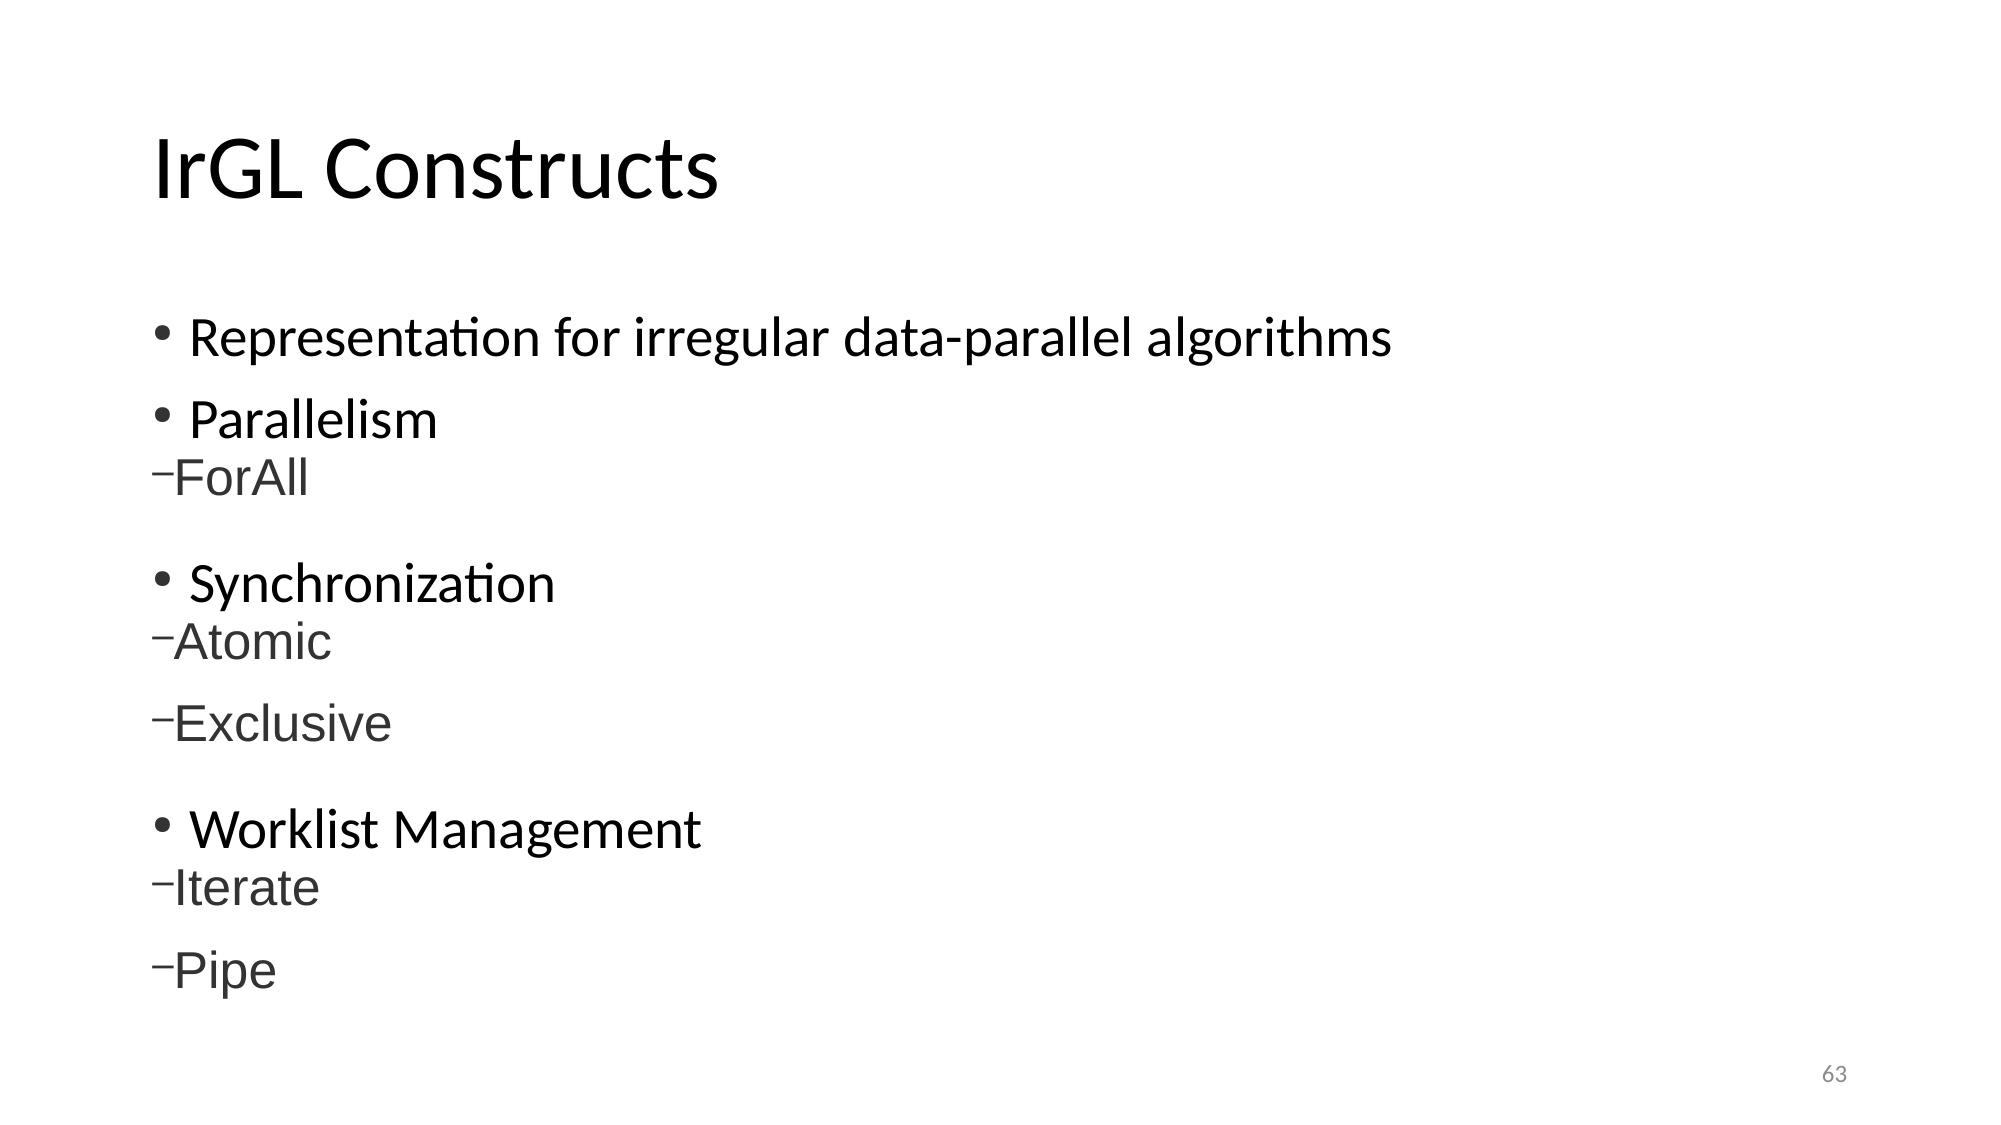

IrGL Constructs
Representation for irregular data-parallel algorithms
Parallelism
ForAll
Synchronization
Atomic
Exclusive
Worklist Management
Iterate
Pipe
63